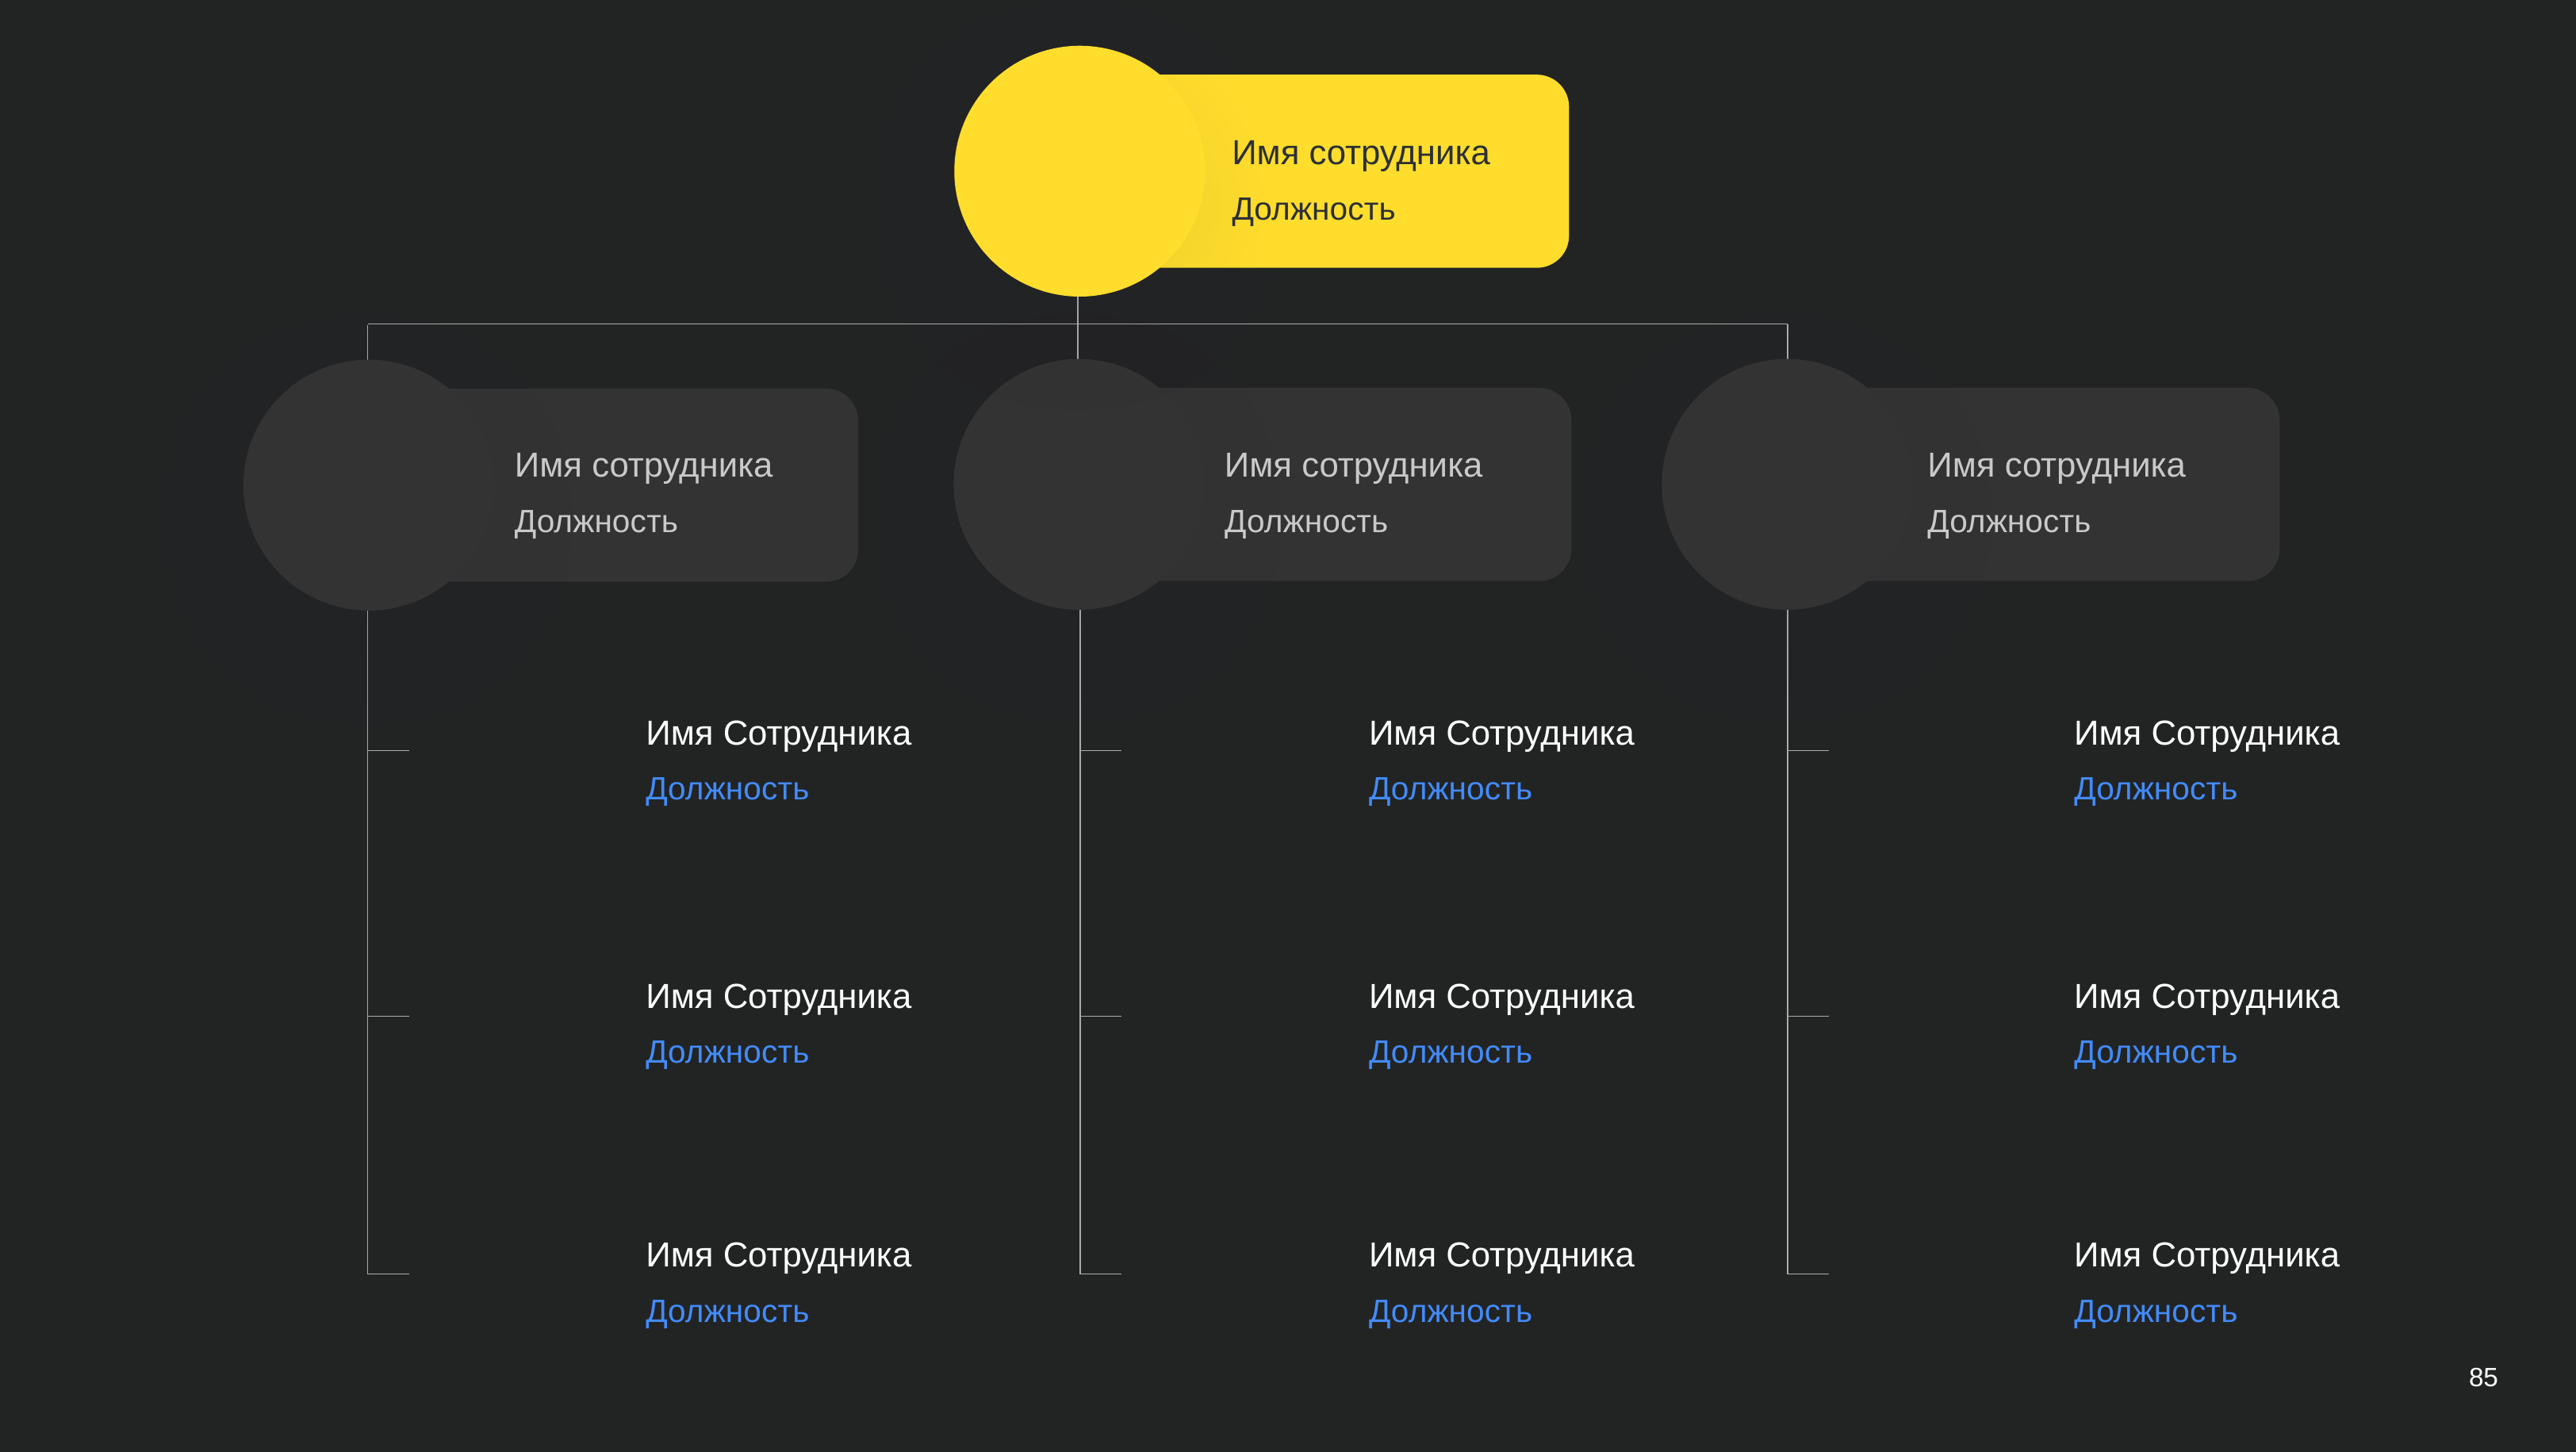

Имя сотрудника
Должность

Имя сотрудника
Имя сотрудника
Имя сотрудника
Должность
Должность
Должность

Имя Сотрудника
Имя Сотрудника
Имя Сотрудника
Должность
Должность
Должность

Имя Сотрудника
Имя Сотрудника
Имя Сотрудника
Должность
Должность
Должность

Имя Сотрудника
Имя Сотрудника
Имя Сотрудника
Должность
Должность
Должность
85